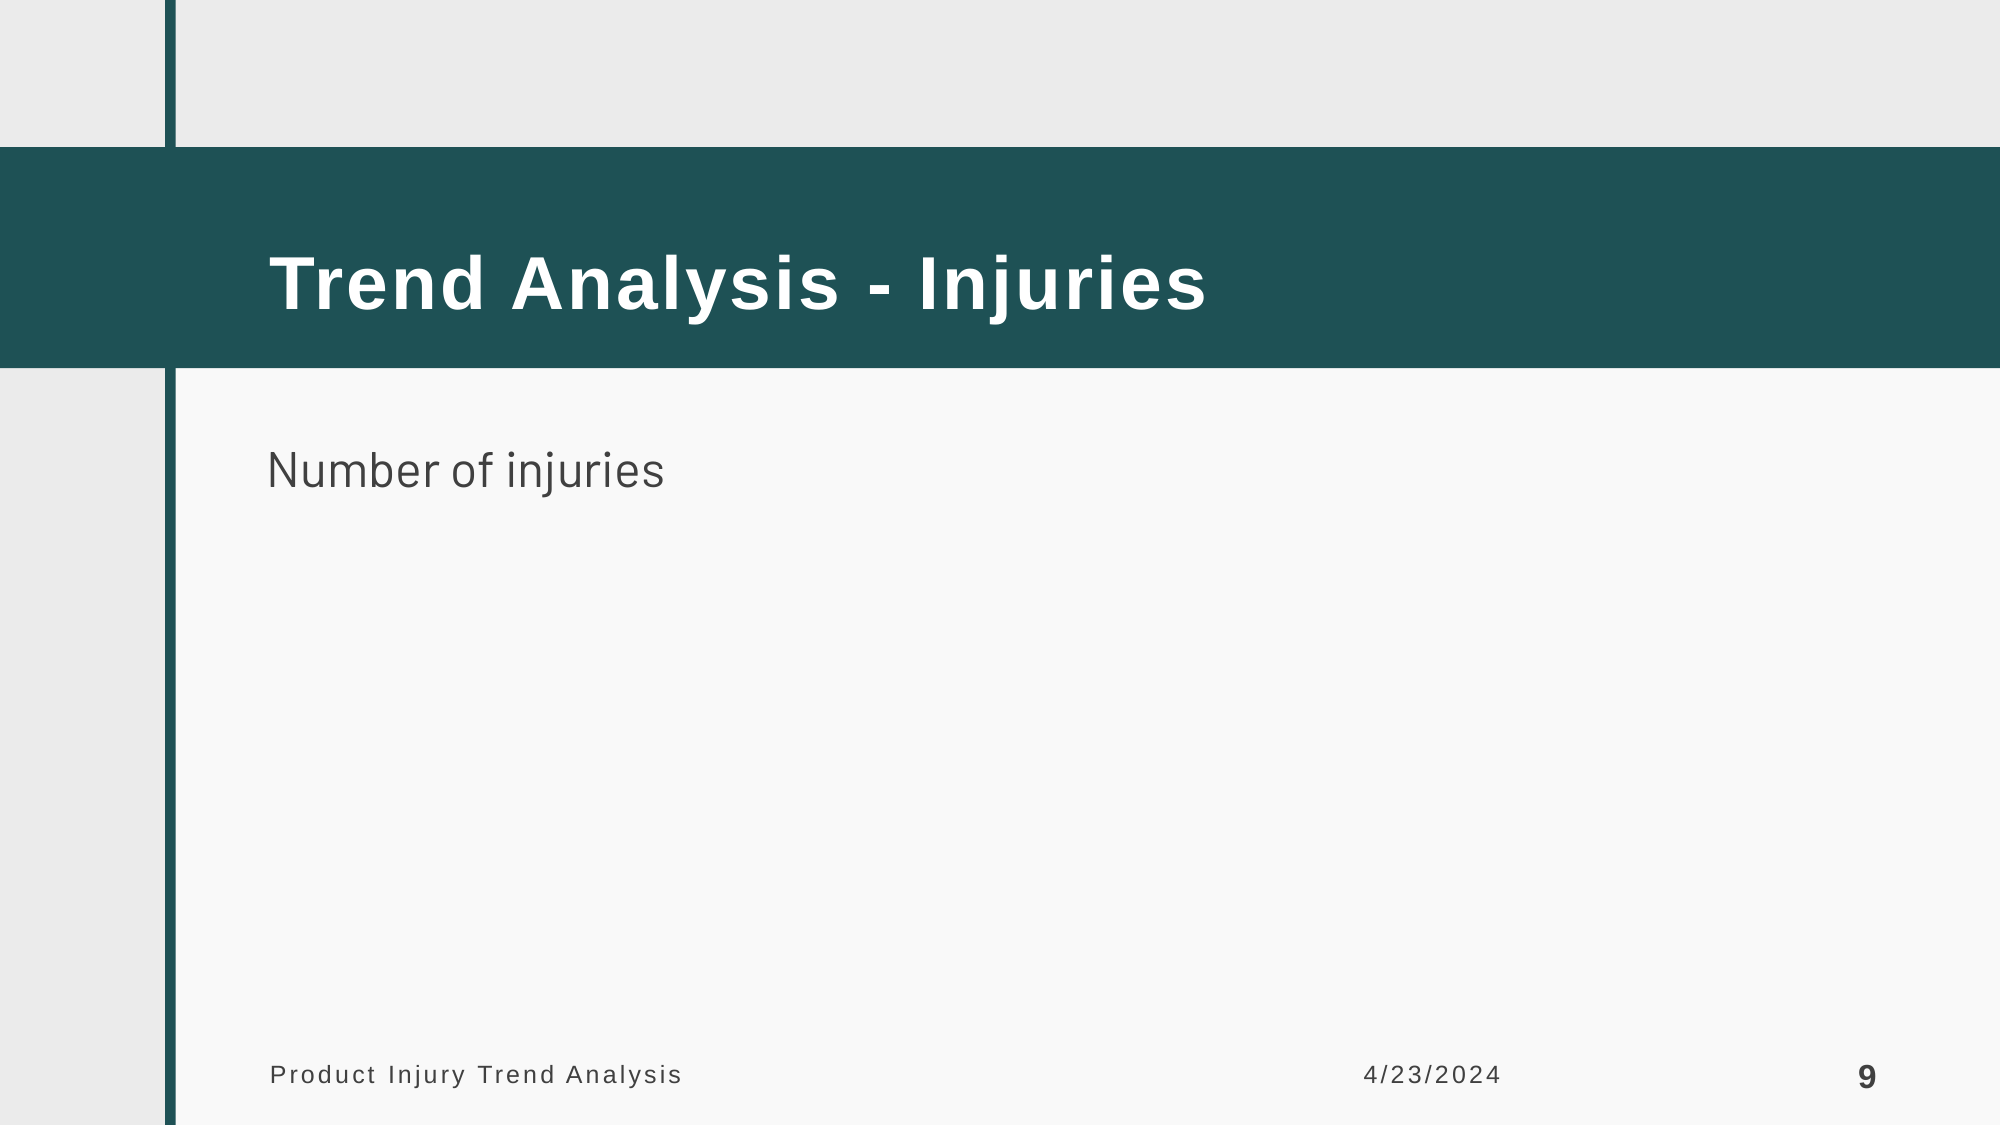

# Trend Analysis - Injuries
Number of injuries
Product Injury Trend Analysis
4/23/2024
9